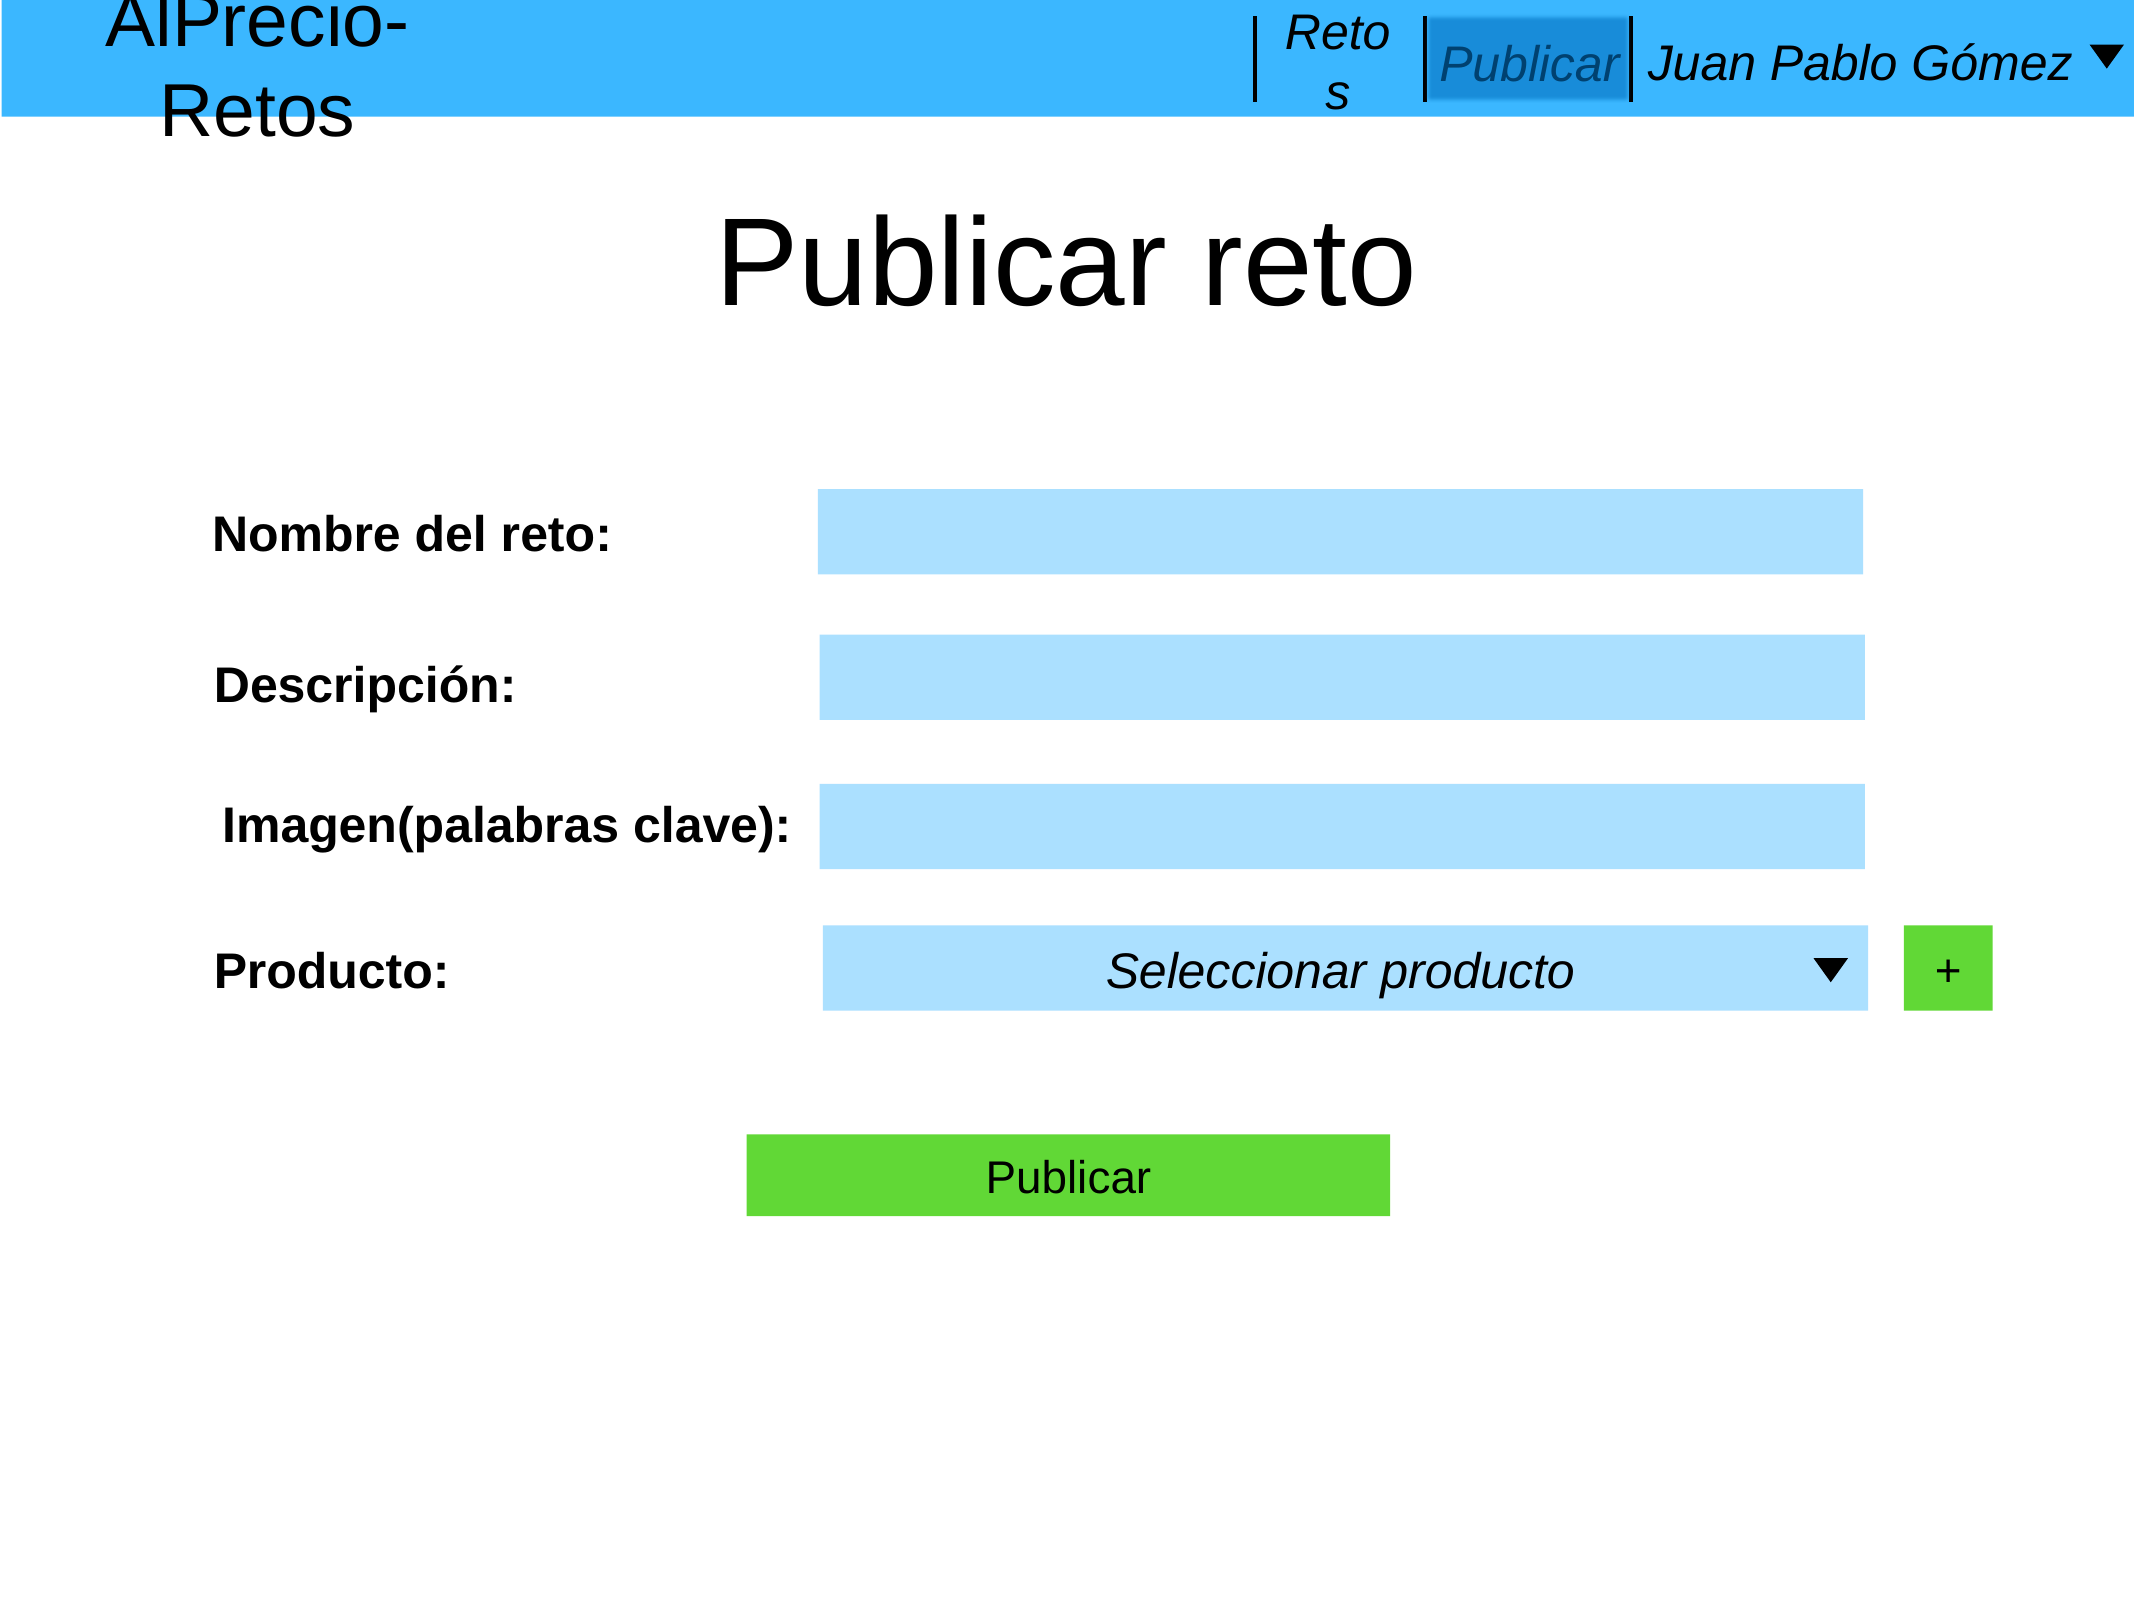

AlPrecio-Retos

Juan Pablo Gómez
Publicar
Retos

Publicar reto
Nombre del reto:

Descripción:

Imagen(palabras clave):
Producto:

Seleccionar producto

+
Publicar